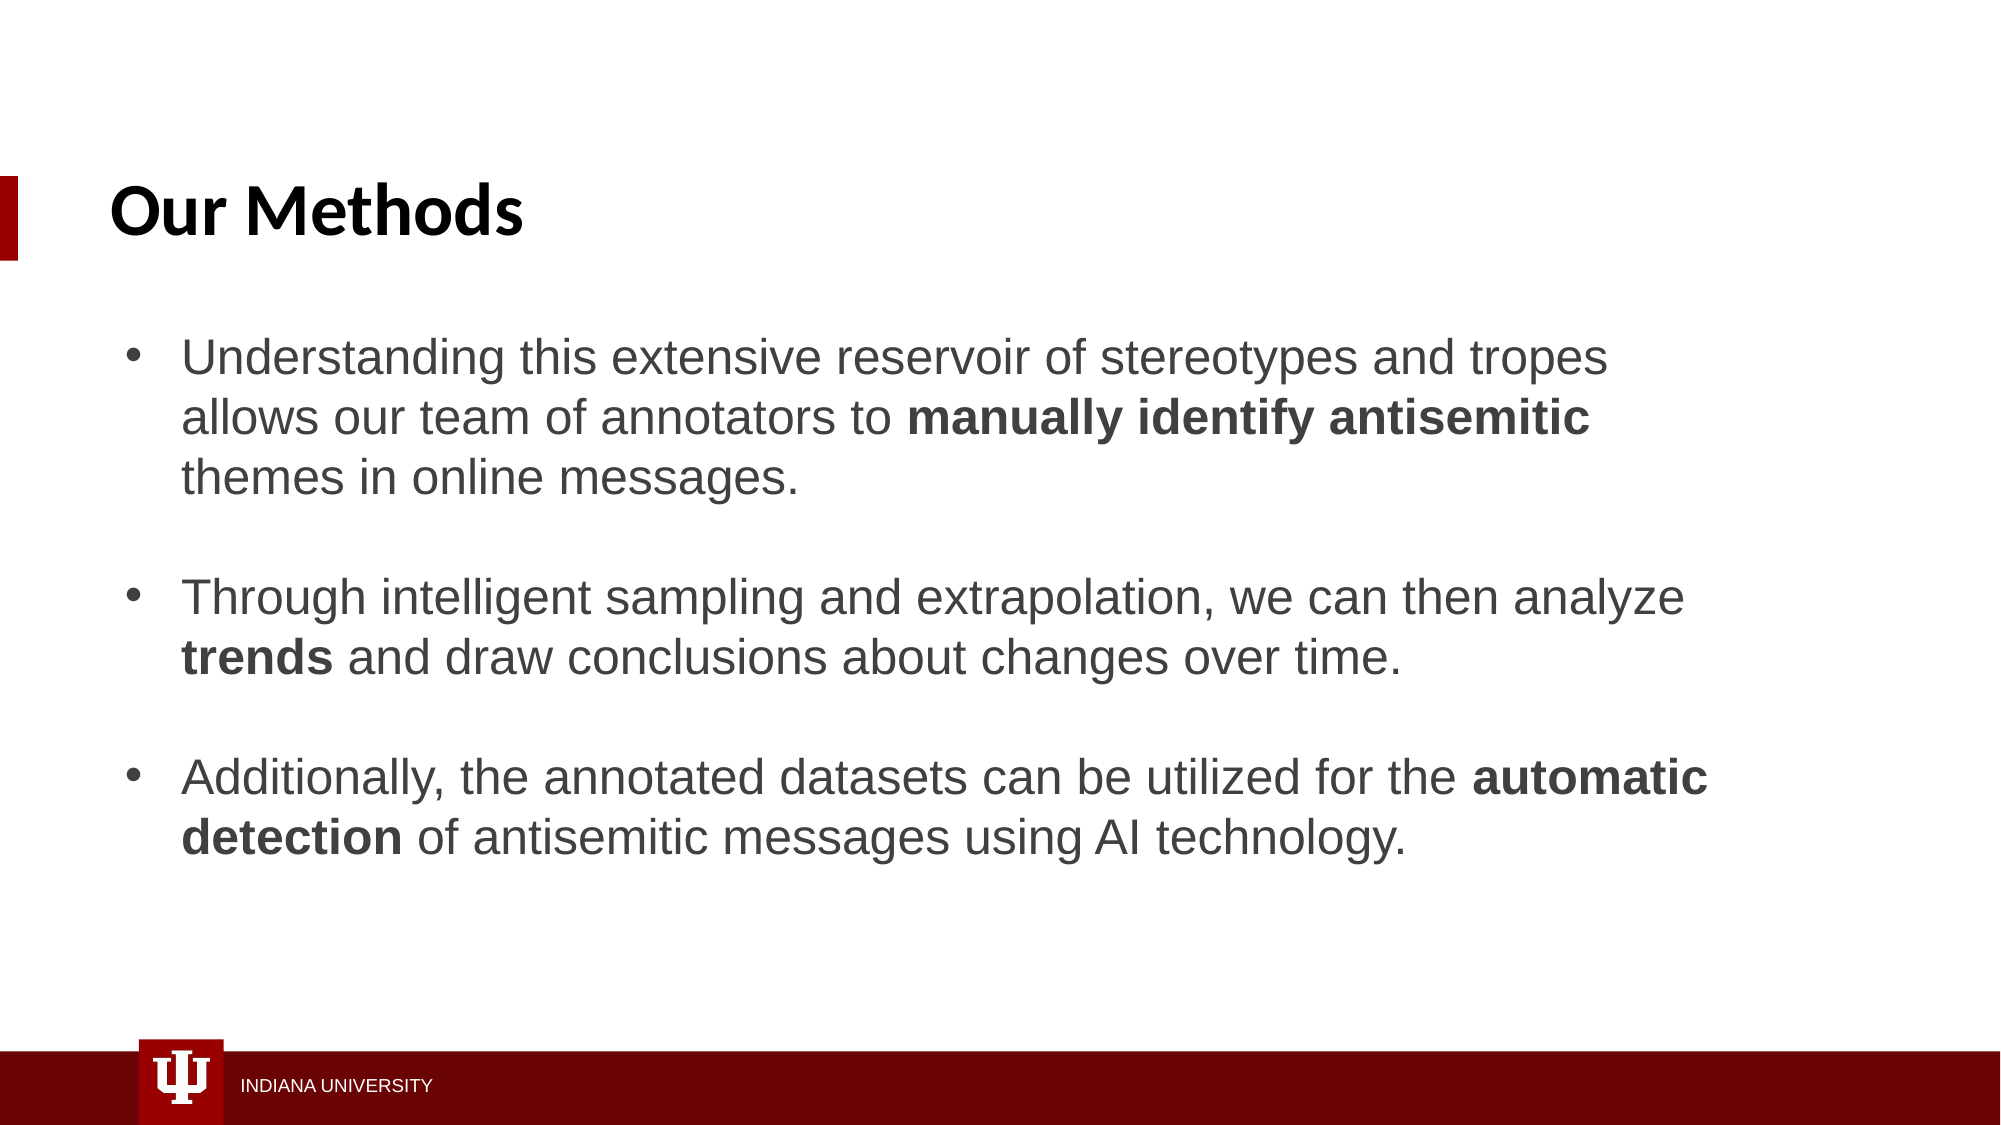

Our Methods
# Understanding this extensive reservoir of stereotypes and tropes allows our team of annotators to manually identify antisemitic themes in online messages.
Through intelligent sampling and extrapolation, we can then analyze trends and draw conclusions about changes over time.
Additionally, the annotated datasets can be utilized for the automatic detection of antisemitic messages using AI technology.